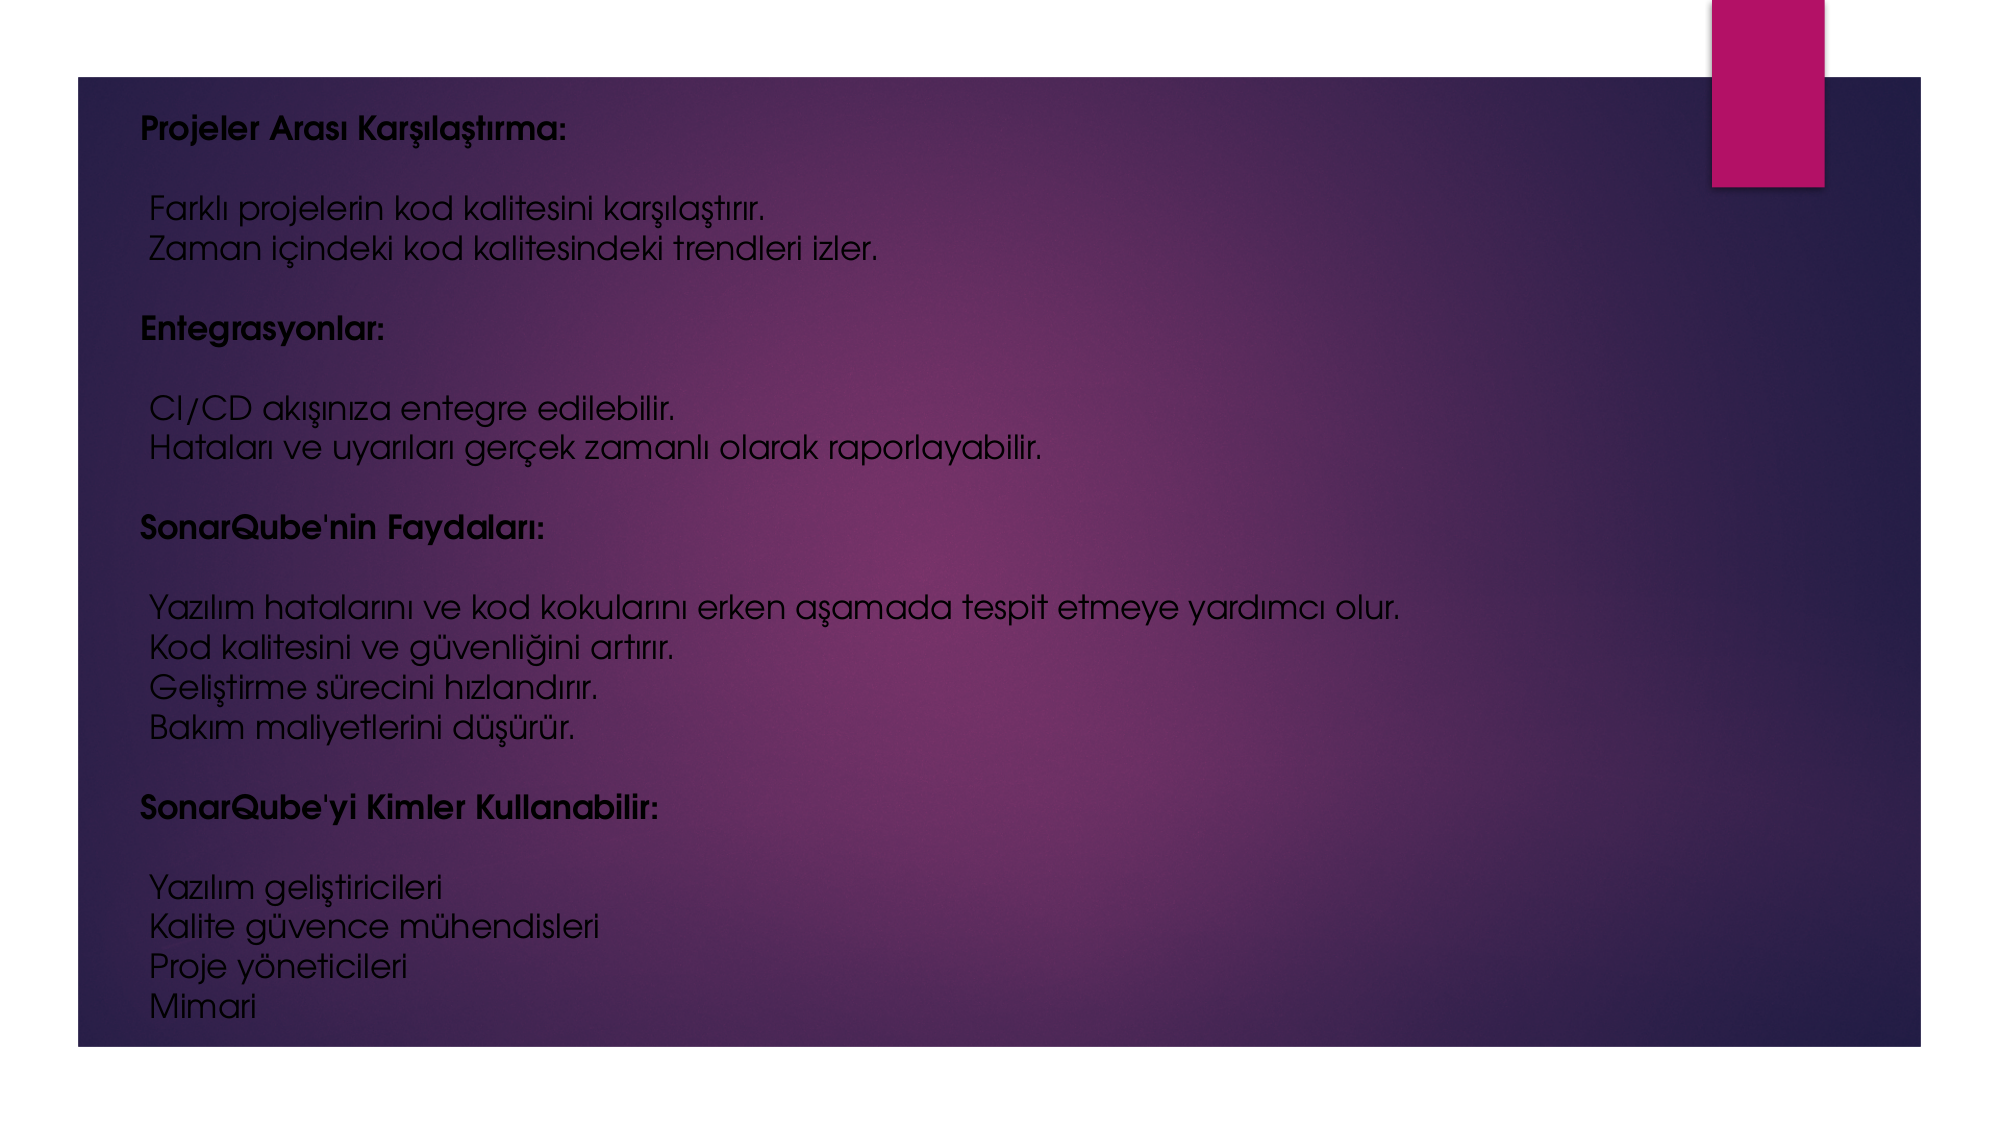

Projeler Arası Karşılaştırma:

 Farklı projelerin kod kalitesini karşılaştırır.
 Zaman içindeki kod kalitesindeki trendleri izler.

Entegrasyonlar:

 CI/CD akışınıza entegre edilebilir.
 Hataları ve uyarıları gerçek zamanlı olarak raporlayabilir.

SonarQube'nin Faydaları:

 Yazılım hatalarını ve kod kokularını erken aşamada tespit etmeye yardımcı olur.
 Kod kalitesini ve güvenliğini artırır.
 Geliştirme sürecini hızlandırır.
 Bakım maliyetlerini düşürür.

SonarQube'yi Kimler Kullanabilir:

 Yazılım geliştiricileri
 Kalite güvence mühendisleri
 Proje yöneticileri
 Mimari